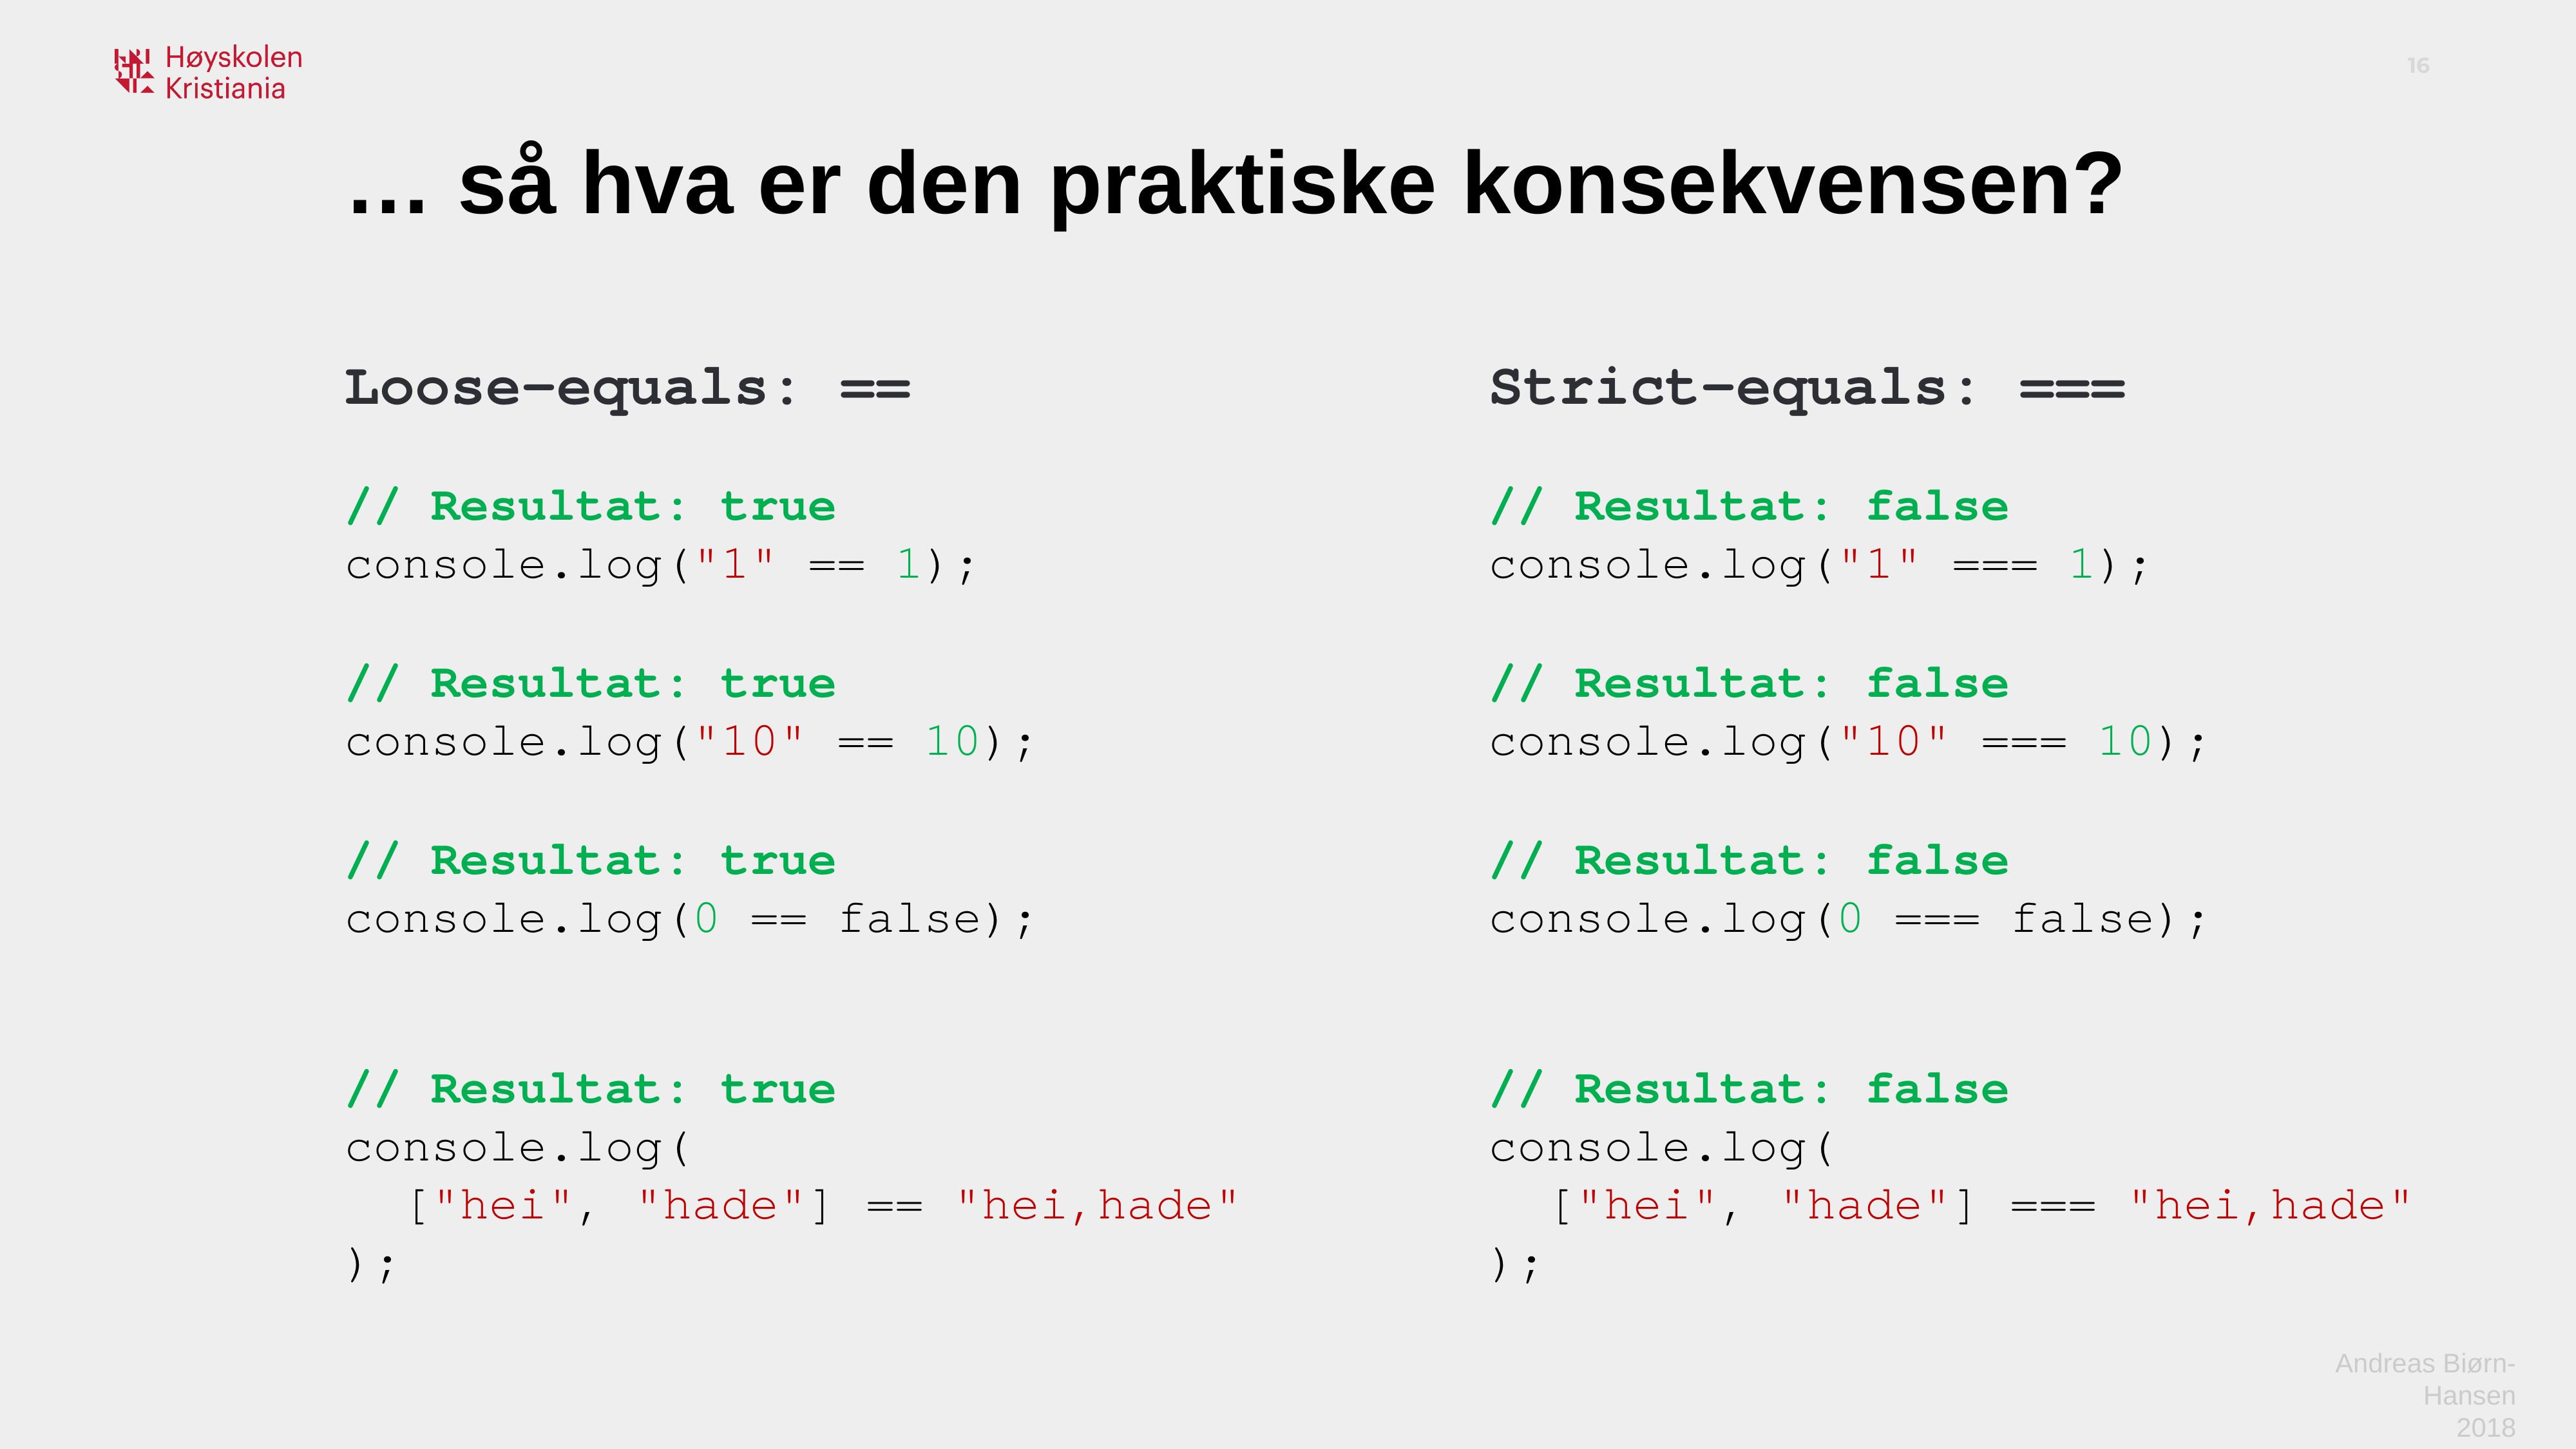

… så hva er den praktiske konsekvensen?
Loose-equals: ==
Strict-equals: ===
// Resultat: true
console.log("1" == 1);
// Resultat: false
console.log("1" === 1);
// Resultat: false
console.log("10" === 10);
// Resultat: true
console.log("10" == 10);
// Resultat: false
console.log(0 === false);
// Resultat: true
console.log(0 == false);
// Resultat: true
console.log(
  ["hei", "hade"] == "hei,hade"
);
// Resultat: false
console.log(
  ["hei", "hade"] === "hei,hade"
);